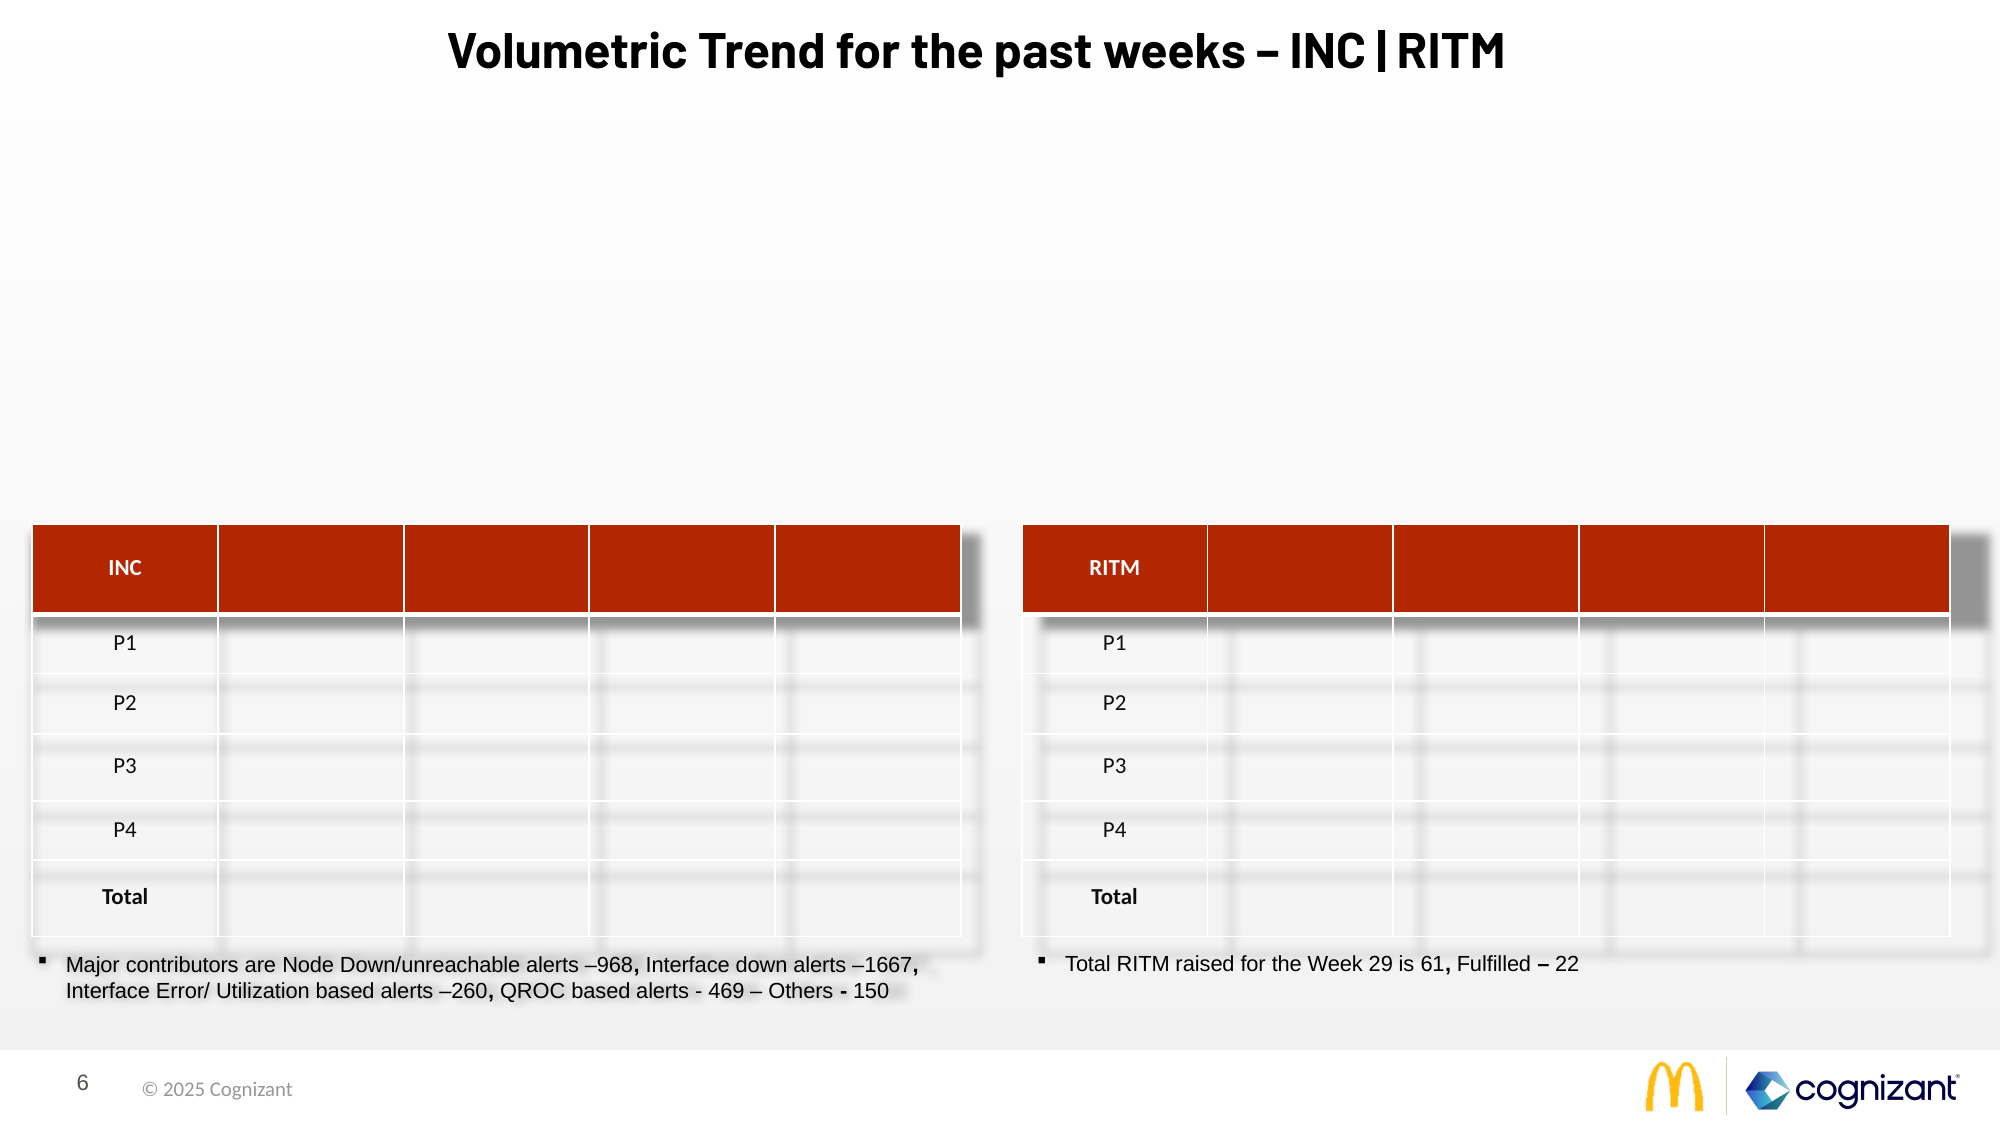

# Volumetric Trend for the past weeks – INC | RITM
| INC |  |  |  |  |
| --- | --- | --- | --- | --- |
| P1 |  |  |  |  |
| P2 |  |  |  |  |
| P3 |  |  |  |  |
| P4 |  |  |  |  |
| Total |  |  |  |  |
| RITM |  |  |  |  |
| --- | --- | --- | --- | --- |
| P1 |  |  |  |  |
| P2 |  |  |  |  |
| P3 |  |  |  |  |
| P4 |  |  |  |  |
| Total |  |  |  |  |
Total RITM raised for the Week 29 is 61, Fulfilled – 22
Major contributors are Node Down/unreachable alerts –968, Interface down alerts –1667, Interface Error/ Utilization based alerts –260, QROC based alerts - 469 – Others - 150
© 2025 Cognizant